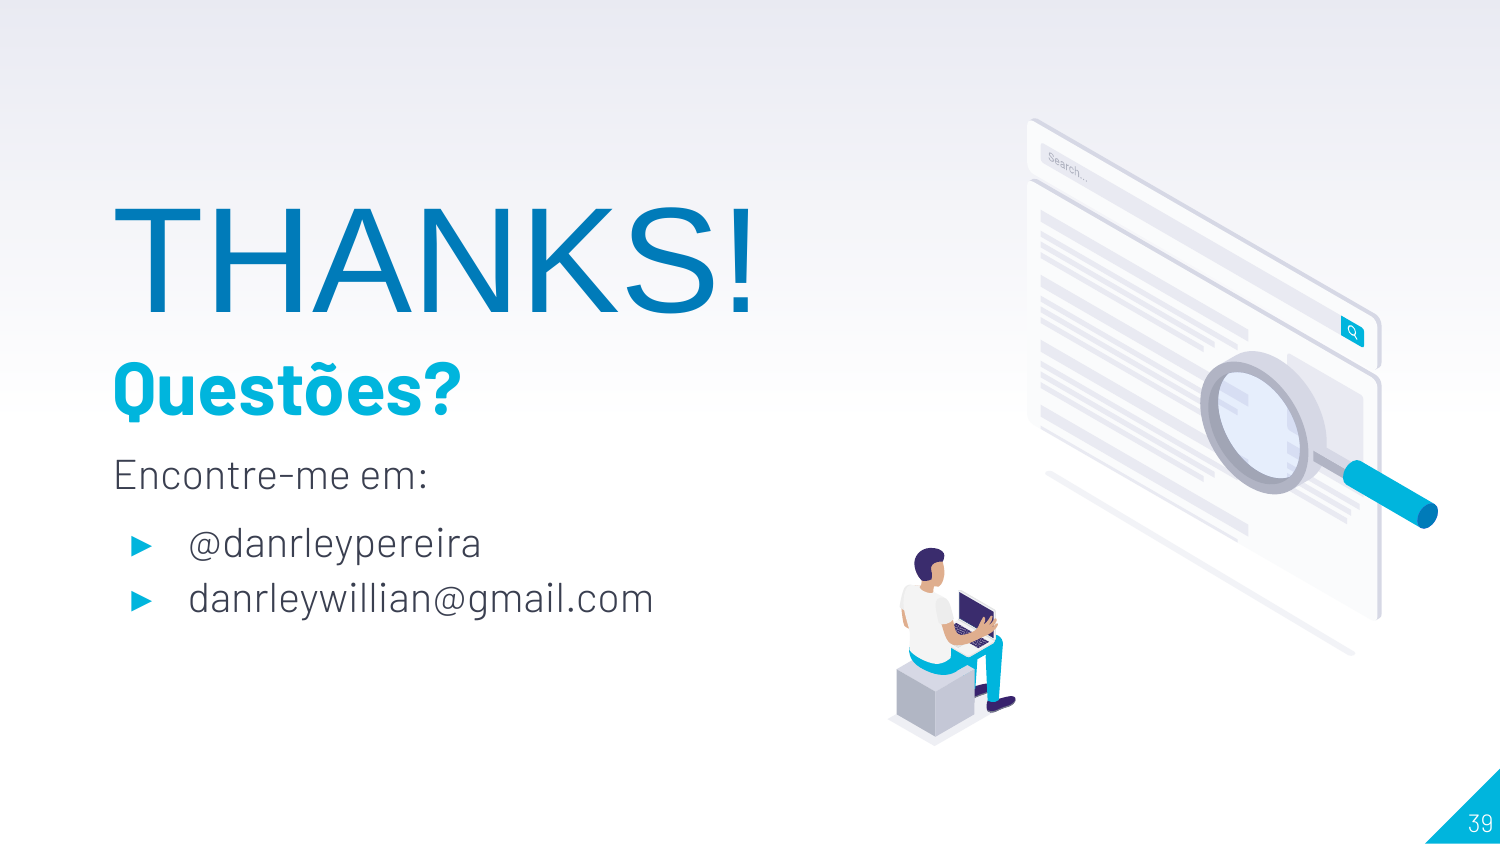

THANKS!
Questões?
Encontre-me em:
@danrleypereira
danrleywillian@gmail.com
39